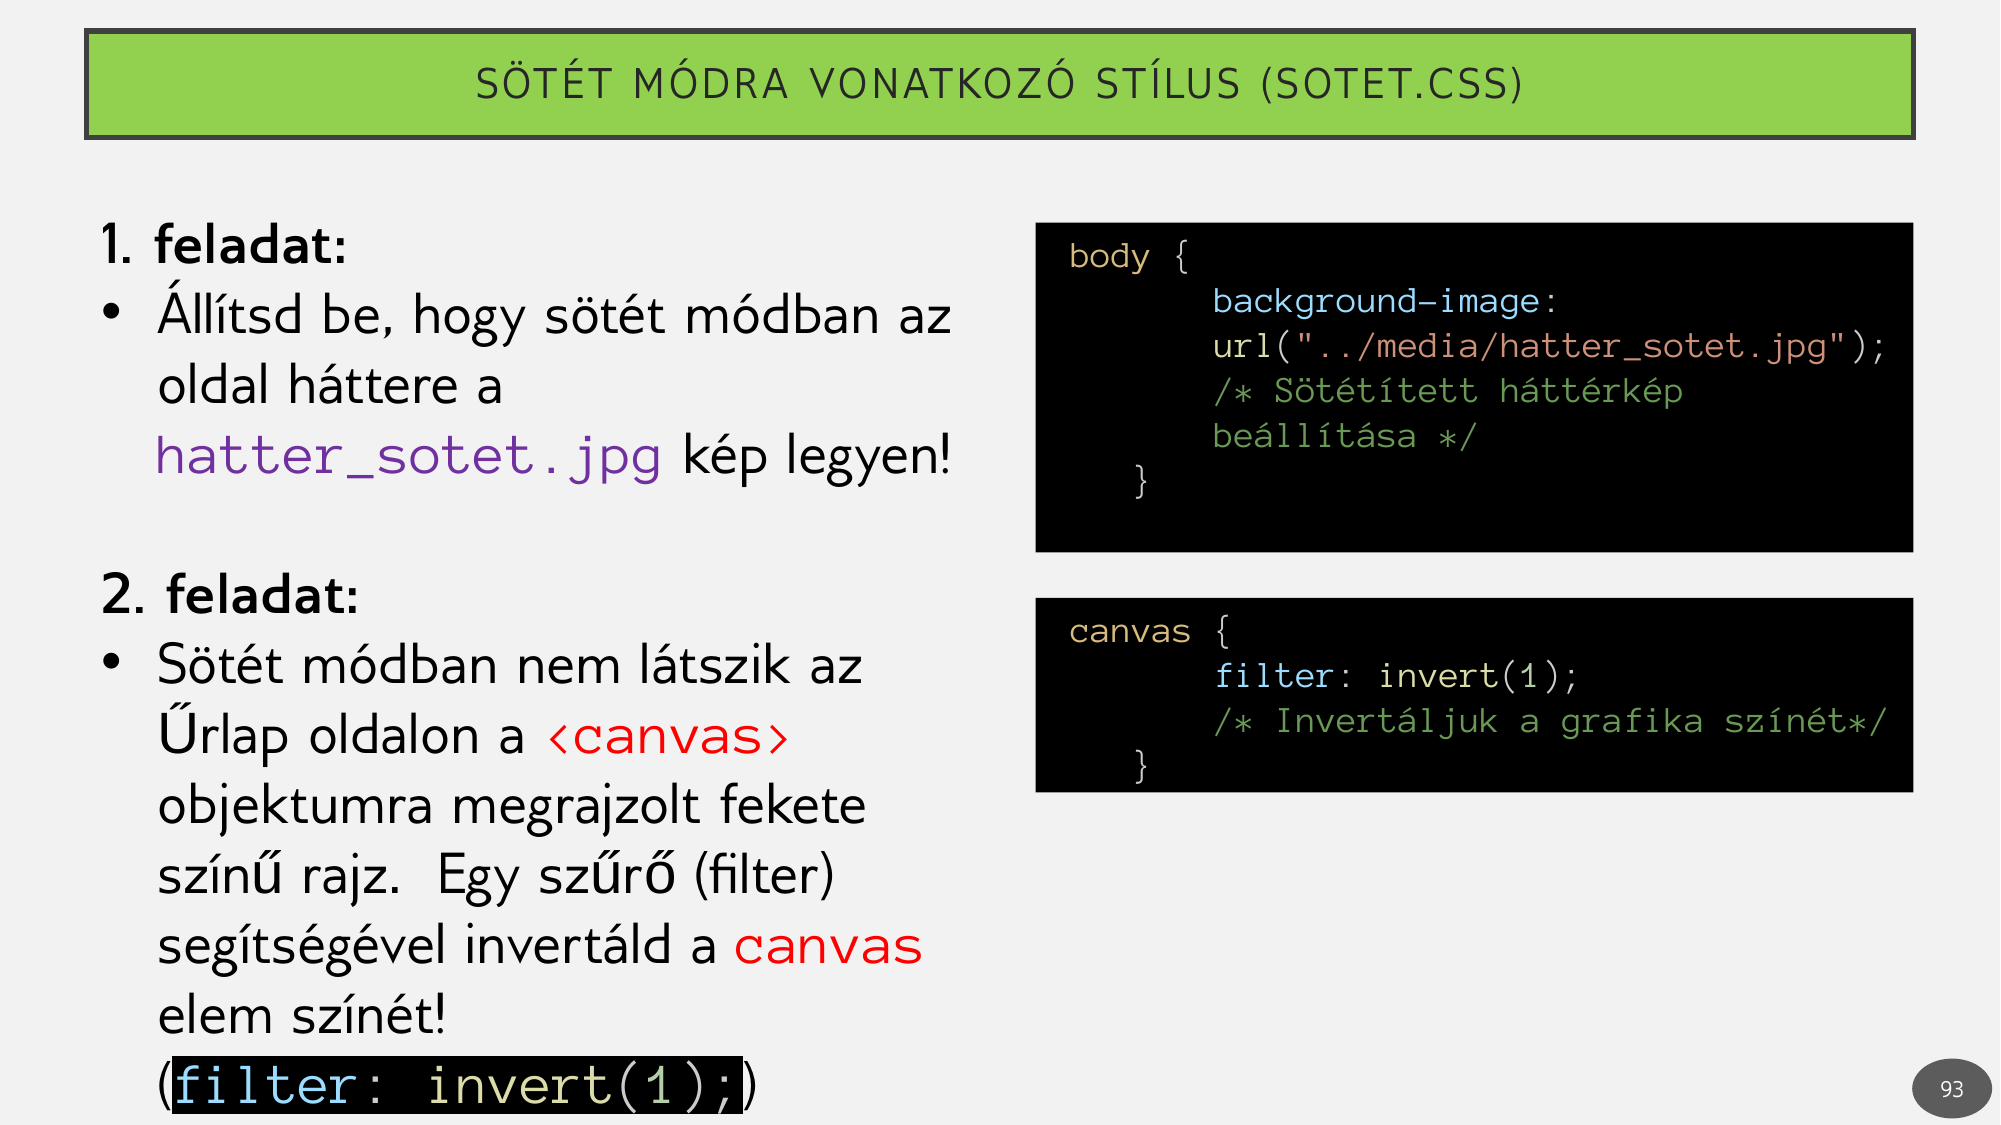

# Sötét módra vonatkozó stílus (Sotet.css)
1. feladat:
Állítsd be, hogy sötét módban az oldal háttere a hatter_sotet.jpg kép legyen!

2. feladat:
Sötét módban nem látszik az Űrlap oldalon a <canvas> objektumra megrajzolt fekete színű rajz.  Egy szűrő (filter) segítségével invertáld a canvas elem színét!
(filter: invert(1);)
 body {
        background-image:
        url("../media/hatter_sotet.jpg");
        /* Sötétített háttérkép
        beállítása */
    }

 canvas {
        filter: invert(1);
        /* Invertáljuk a grafika színét*/
    }
93